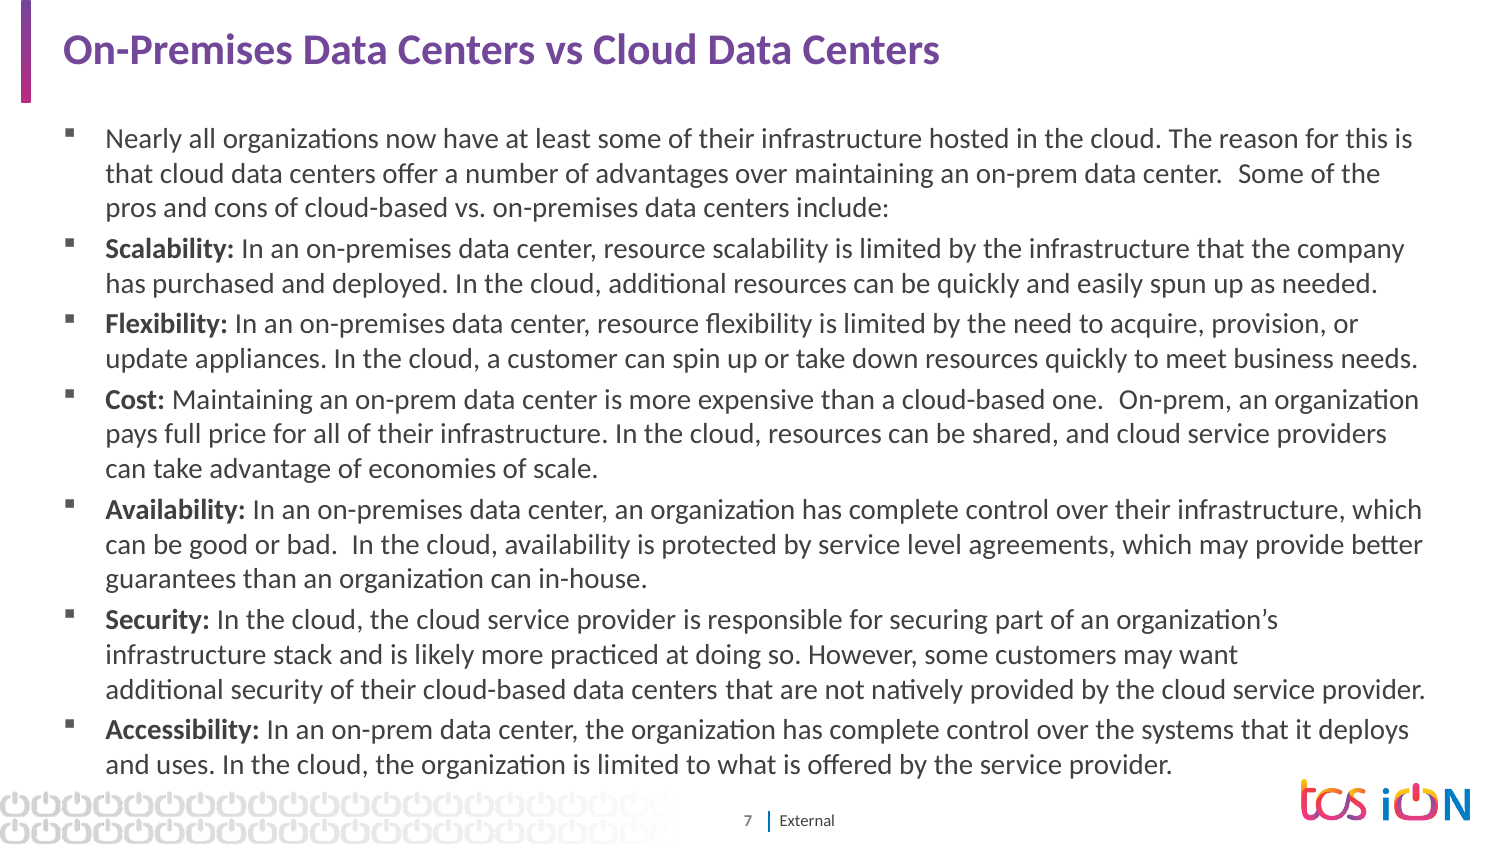

# On-Premises Data Centers vs Cloud Data Centers
Nearly all organizations now have at least some of their infrastructure hosted in the cloud. The reason for this is that cloud data centers offer a number of advantages over maintaining an on-prem data center.  Some of the pros and cons of cloud-based vs. on-premises data centers include:
Scalability: In an on-premises data center, resource scalability is limited by the infrastructure that the company has purchased and deployed. In the cloud, additional resources can be quickly and easily spun up as needed.
Flexibility: In an on-premises data center, resource flexibility is limited by the need to acquire, provision, or update appliances. In the cloud, a customer can spin up or take down resources quickly to meet business needs.
Cost: Maintaining an on-prem data center is more expensive than a cloud-based one.  On-prem, an organization pays full price for all of their infrastructure. In the cloud, resources can be shared, and cloud service providers can take advantage of economies of scale.
Availability: In an on-premises data center, an organization has complete control over their infrastructure, which can be good or bad.  In the cloud, availability is protected by service level agreements, which may provide better guarantees than an organization can in-house.
Security: In the cloud, the cloud service provider is responsible for securing part of an organization’s infrastructure stack and is likely more practiced at doing so. However, some customers may want additional security of their cloud-based data centers that are not natively provided by the cloud service provider.
Accessibility: In an on-prem data center, the organization has complete control over the systems that it deploys and uses. In the cloud, the organization is limited to what is offered by the service provider.